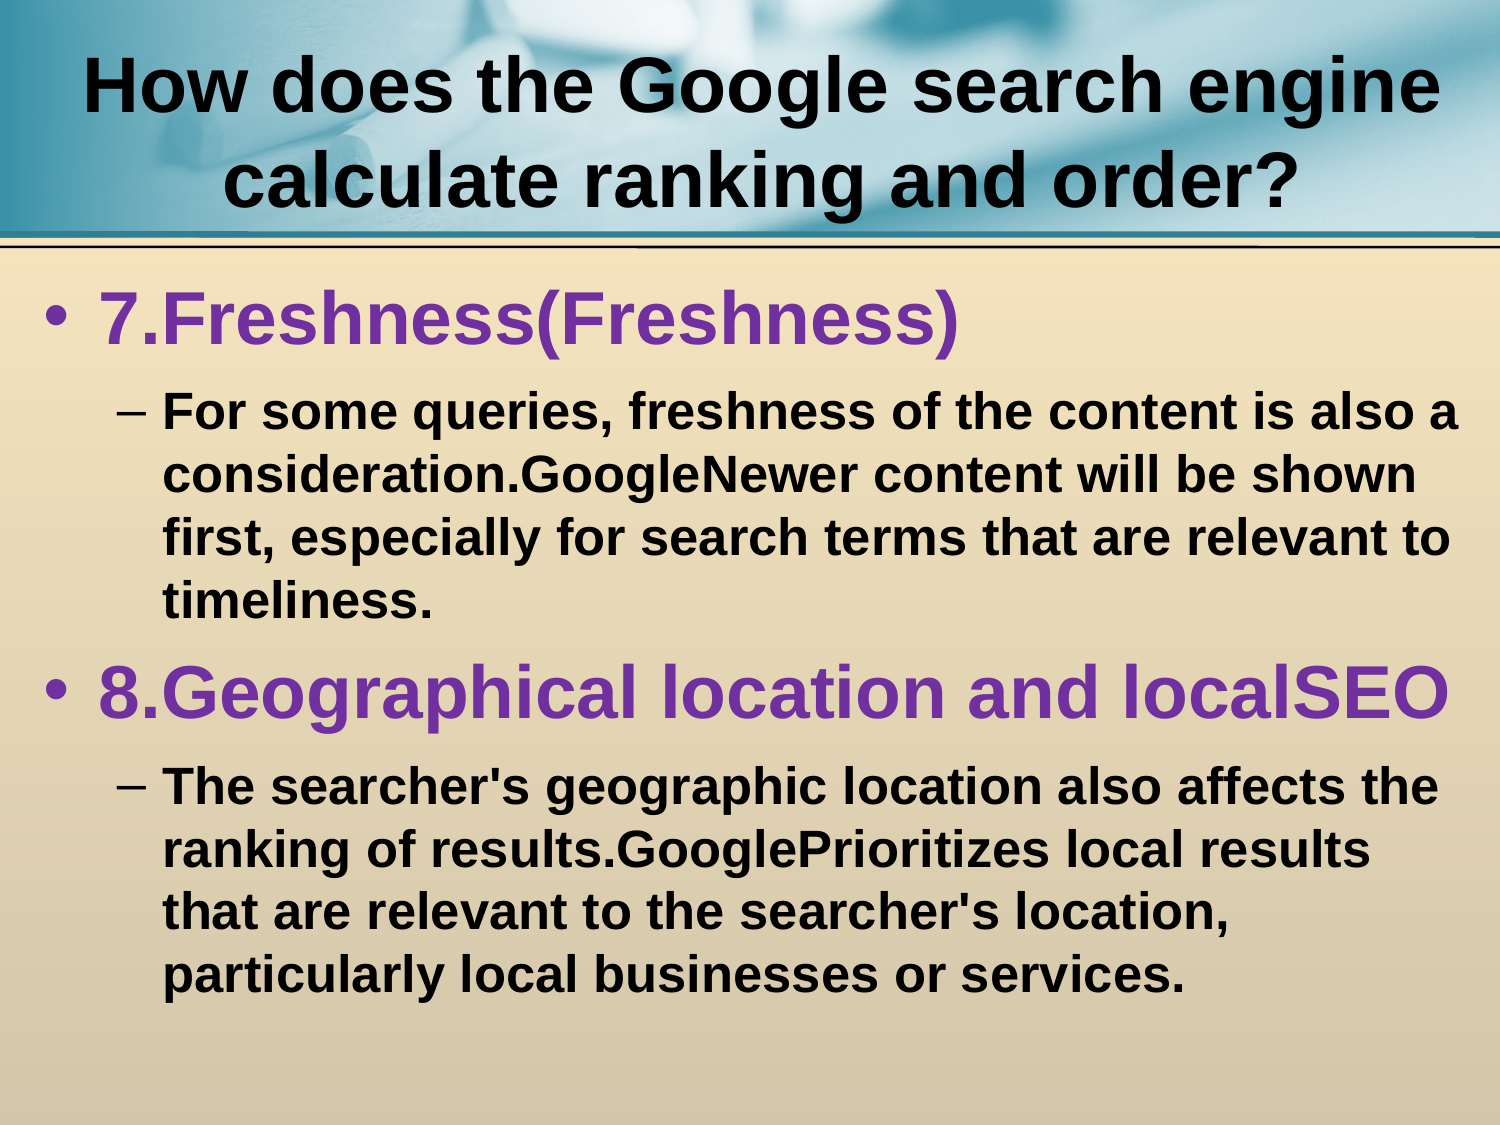

# How does the Google search engine calculate ranking and order?
7.Freshness(Freshness)
For some queries, freshness of the content is also a consideration.GoogleNewer content will be shown first, especially for search terms that are relevant to timeliness.
8.Geographical location and localSEO
The searcher's geographic location also affects the ranking of results.GooglePrioritizes local results that are relevant to the searcher's location, particularly local businesses or services.